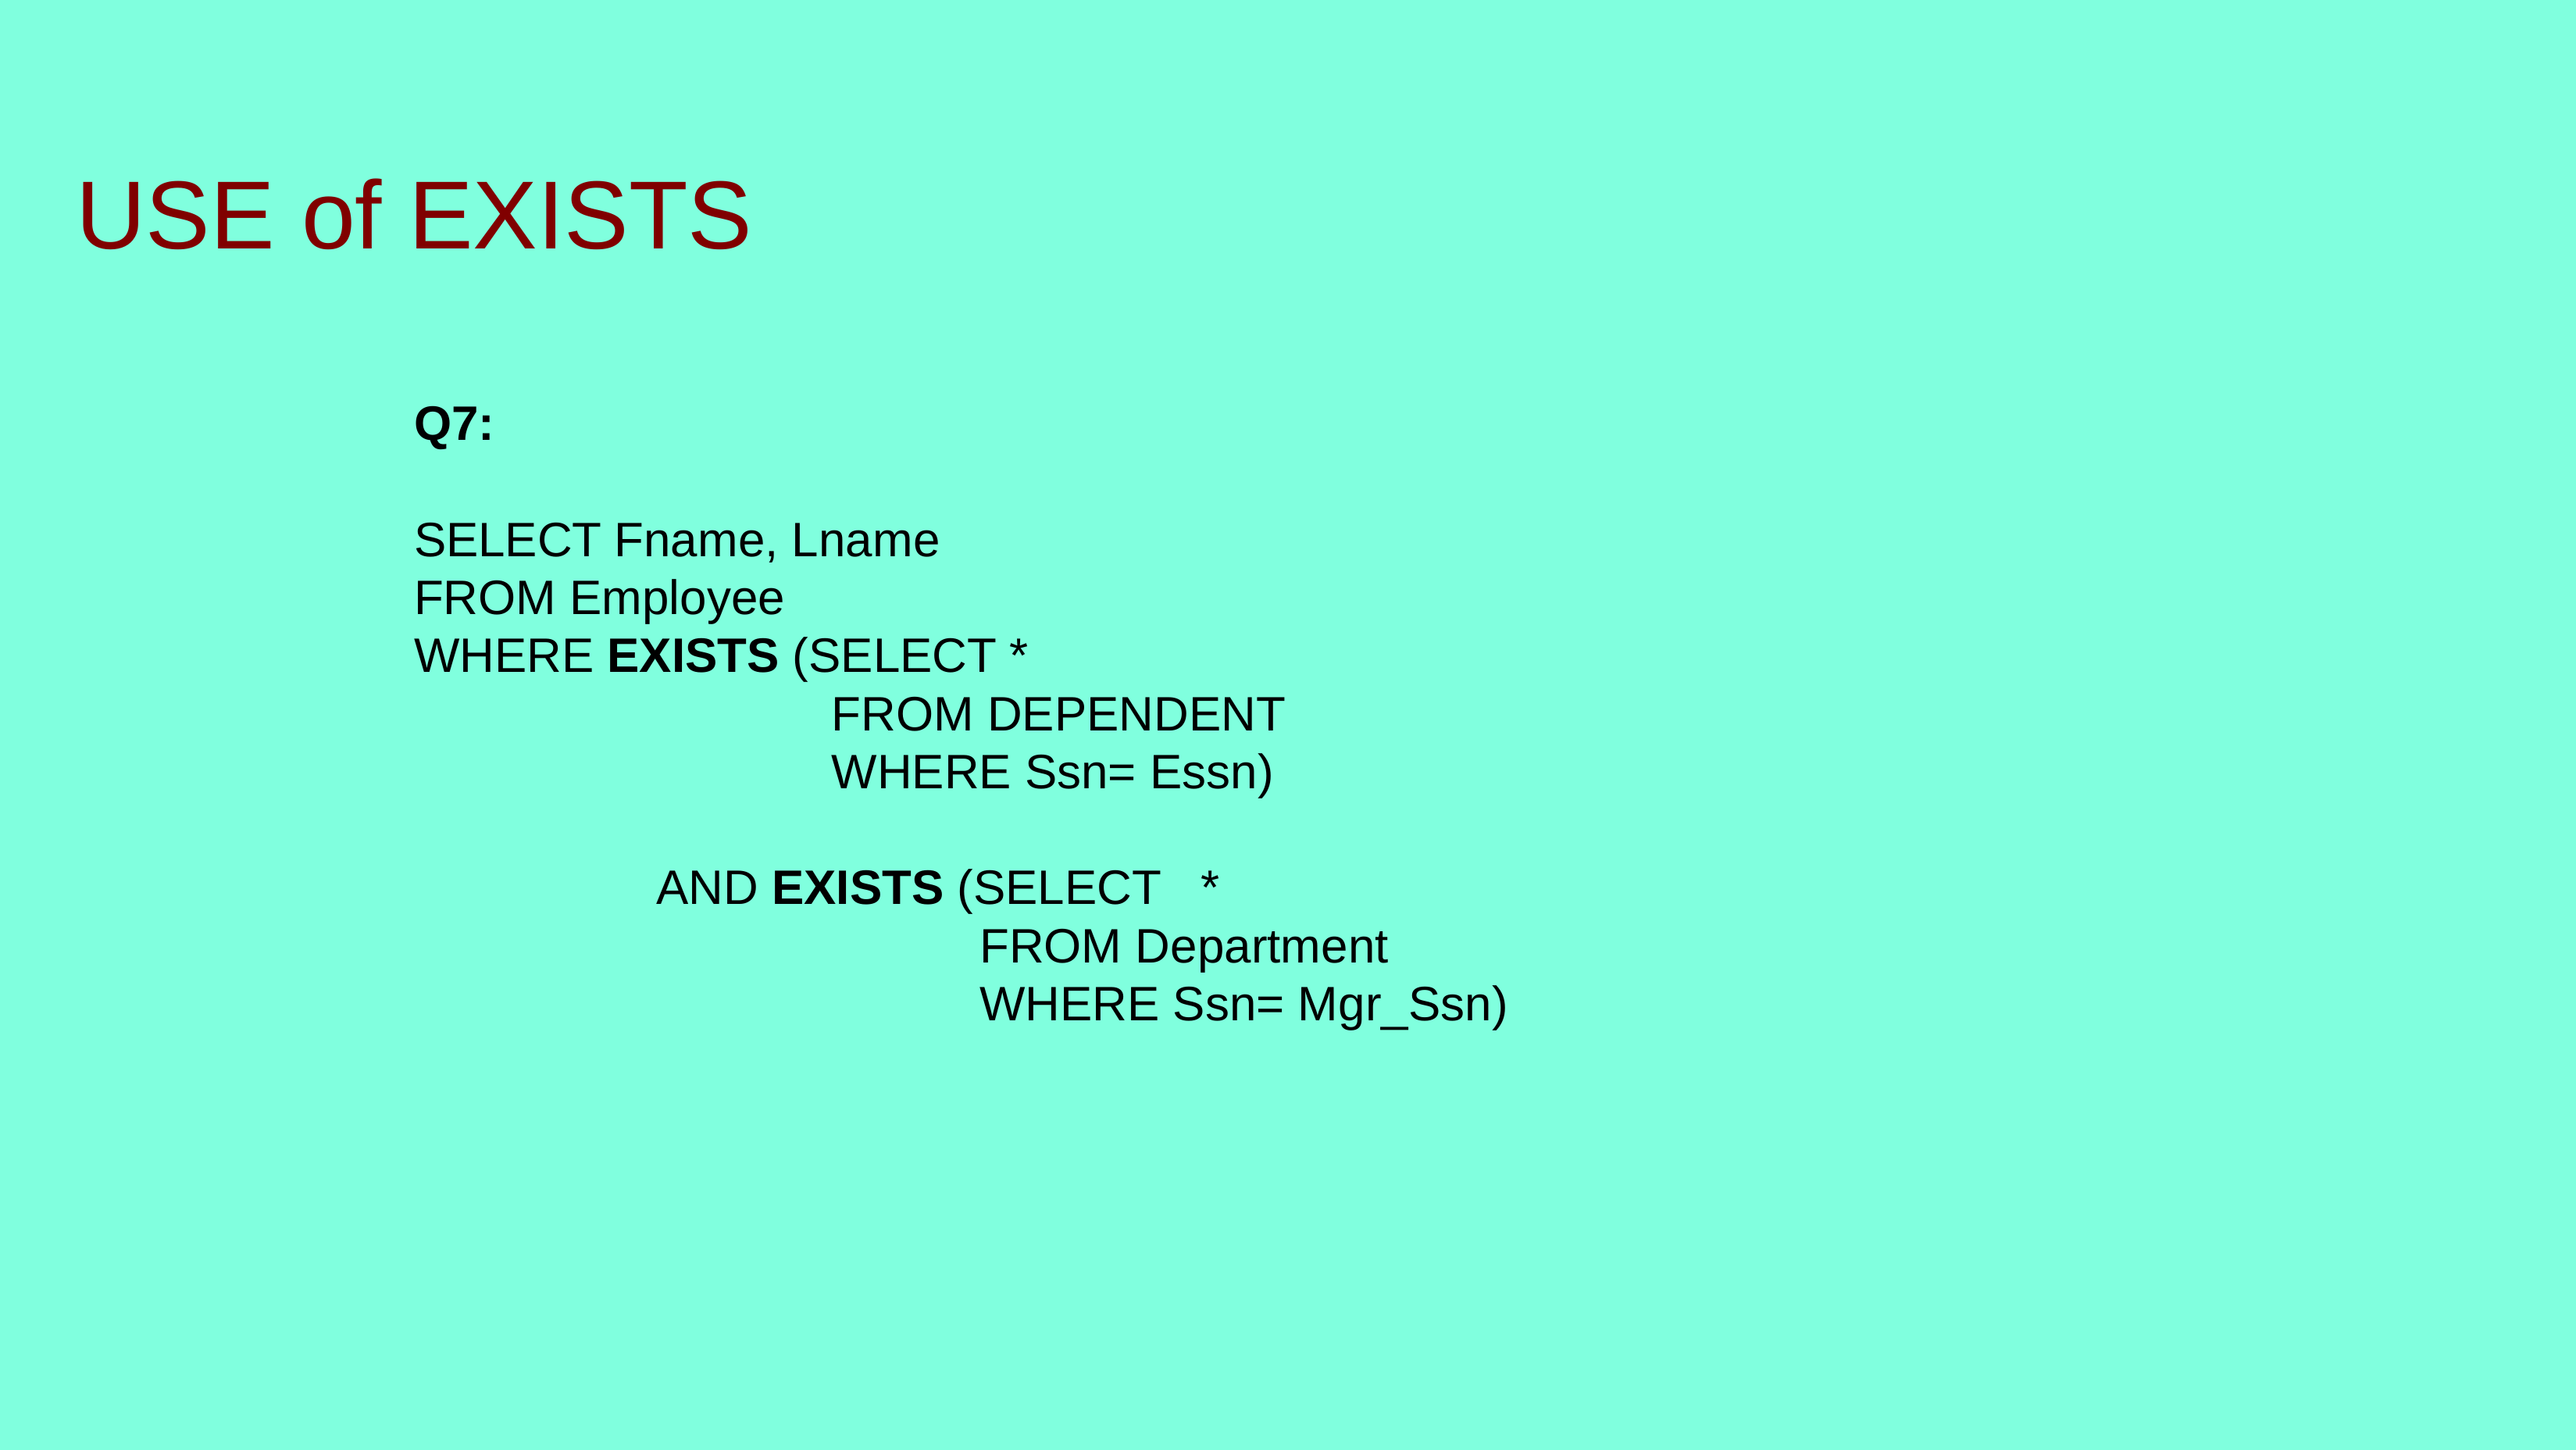

# USE of EXISTS

Q7:

SELECT Fname, Lname
FROM Employee
WHERE EXISTS (SELECT *
                               FROM DEPENDENT
                               WHERE Ssn= Essn)

                  AND EXISTS (SELECT   *
                                          FROM Department
                                          WHERE Ssn= Mgr_Ssn)